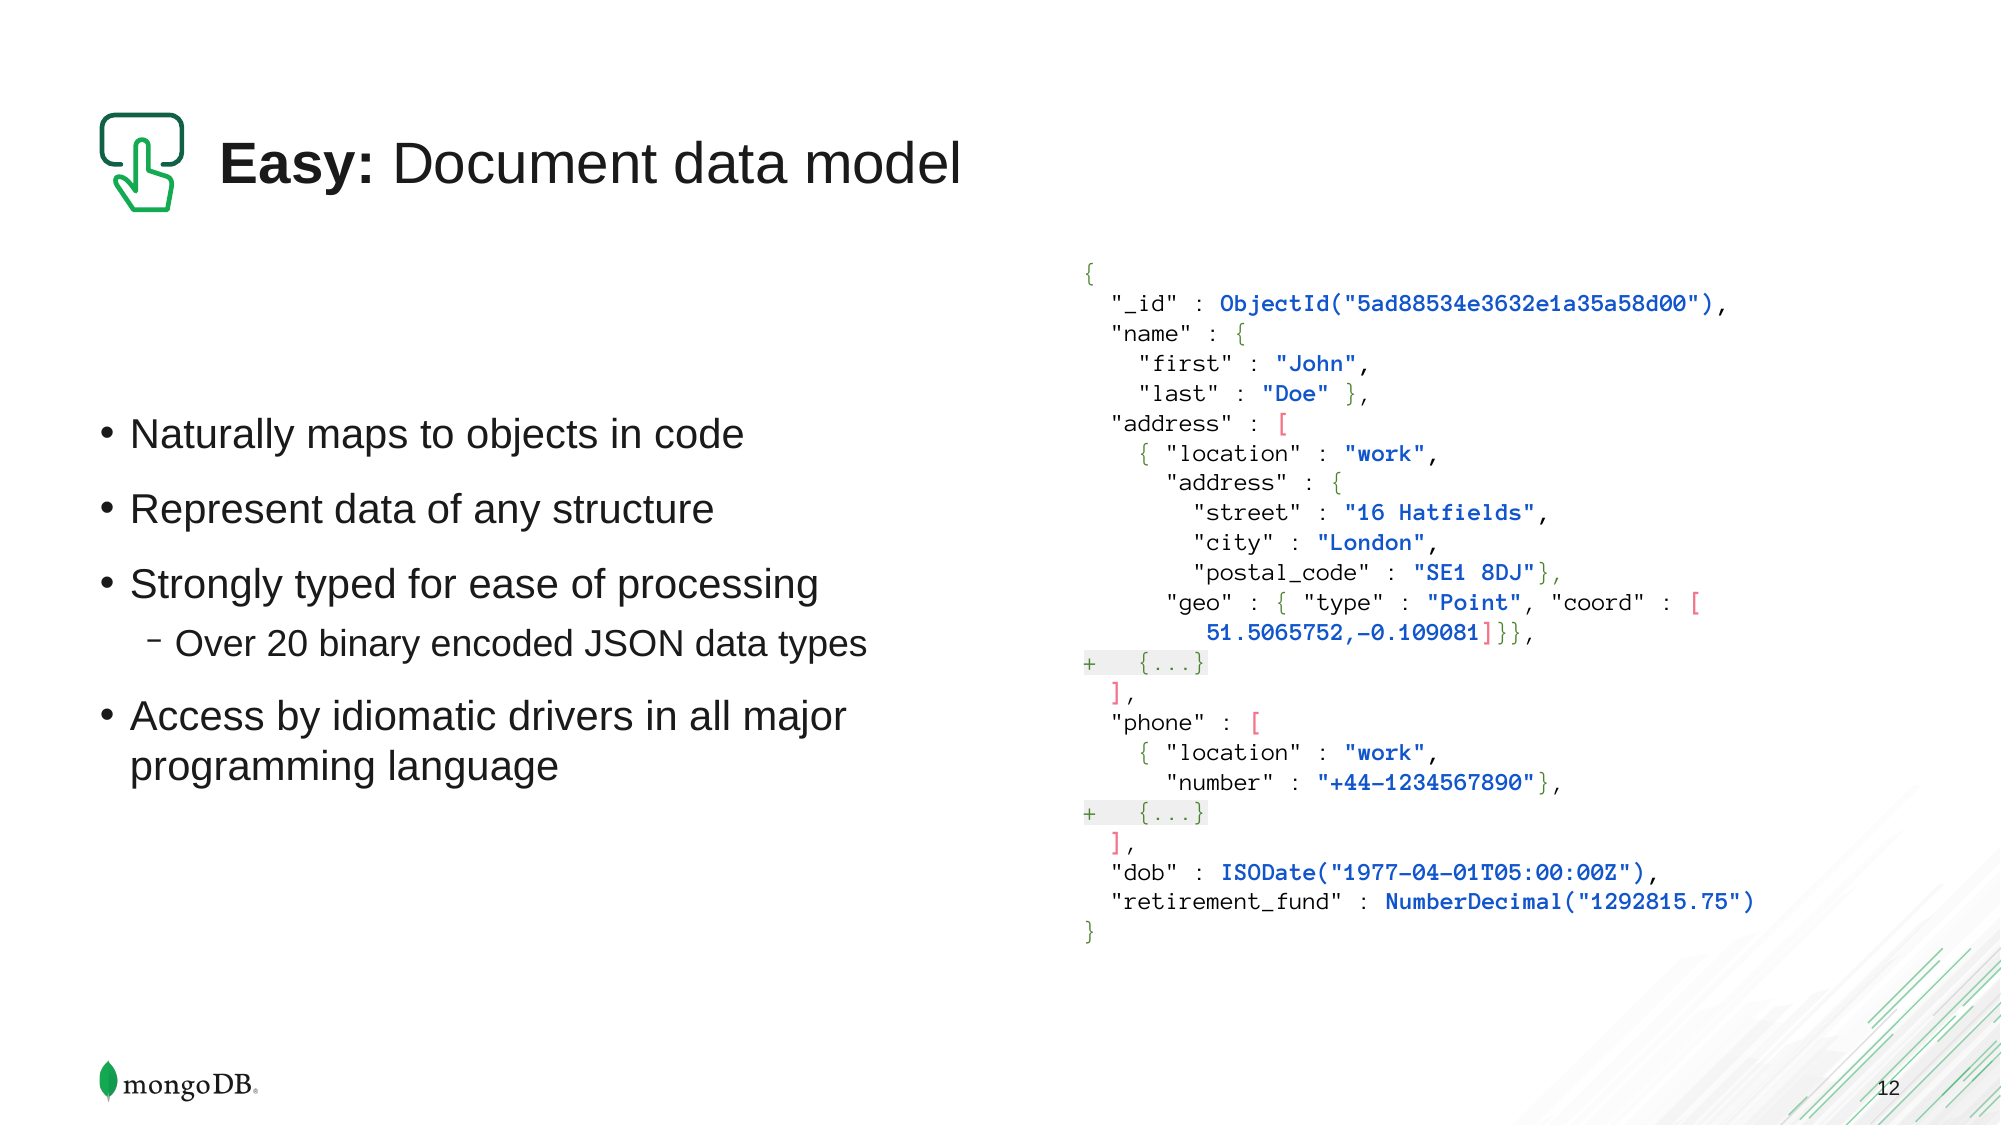

# Easy: Document data model
{
  "_id" : ObjectId("5ad88534e3632e1a35a58d00"),
  "name" : {
    "first" : "John",
    "last" : "Doe" },
  "address" : [
    { "location" : "work",
      "address" : {
        "street" : "16 Hatfields",
        "city" : "London",
        "postal_code" : "SE1 8DJ"},
      "geo" : { "type" : "Point", "coord" : [
         51.5065752,-0.109081]}},
+   {...}
  ],
  "phone" : [
    { "location" : "work",
      "number" : "+44-1234567890"},
+   {...}
  ],
  "dob" : ISODate("1977-04-01T05:00:00Z"),
  "retirement_fund" : NumberDecimal("1292815.75")
}
Naturally maps to objects in code
Represent data of any structure
Strongly typed for ease of processing
Over 20 binary encoded JSON data types
Access by idiomatic drivers in all major programming language